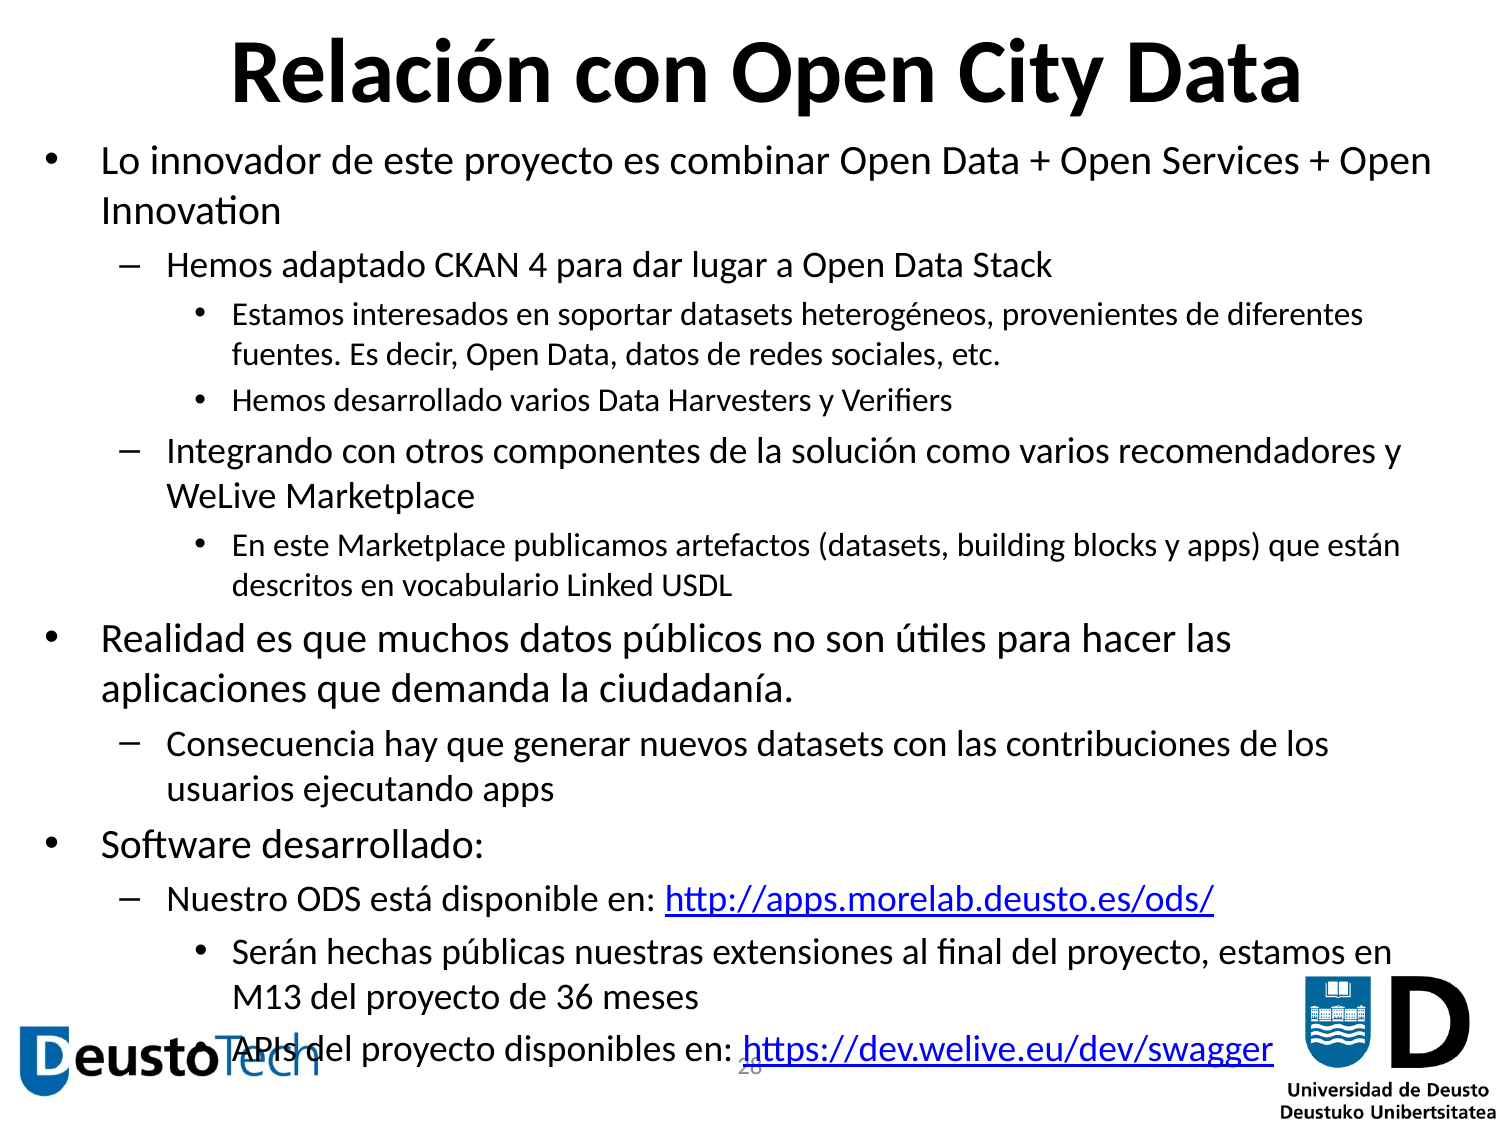

# Relación con Open City Data
Lo innovador de este proyecto es combinar Open Data + Open Services + Open Innovation
Hemos adaptado CKAN 4 para dar lugar a Open Data Stack
Estamos interesados en soportar datasets heterogéneos, provenientes de diferentes fuentes. Es decir, Open Data, datos de redes sociales, etc.
Hemos desarrollado varios Data Harvesters y Verifiers
Integrando con otros componentes de la solución como varios recomendadores y WeLive Marketplace
En este Marketplace publicamos artefactos (datasets, building blocks y apps) que están descritos en vocabulario Linked USDL
Realidad es que muchos datos públicos no son útiles para hacer las aplicaciones que demanda la ciudadanía.
Consecuencia hay que generar nuevos datasets con las contribuciones de los usuarios ejecutando apps
Software desarrollado:
Nuestro ODS está disponible en: http://apps.morelab.deusto.es/ods/
Serán hechas públicas nuestras extensiones al final del proyecto, estamos en M13 del proyecto de 36 meses
APIs del proyecto disponibles en: https://dev.welive.eu/dev/swagger